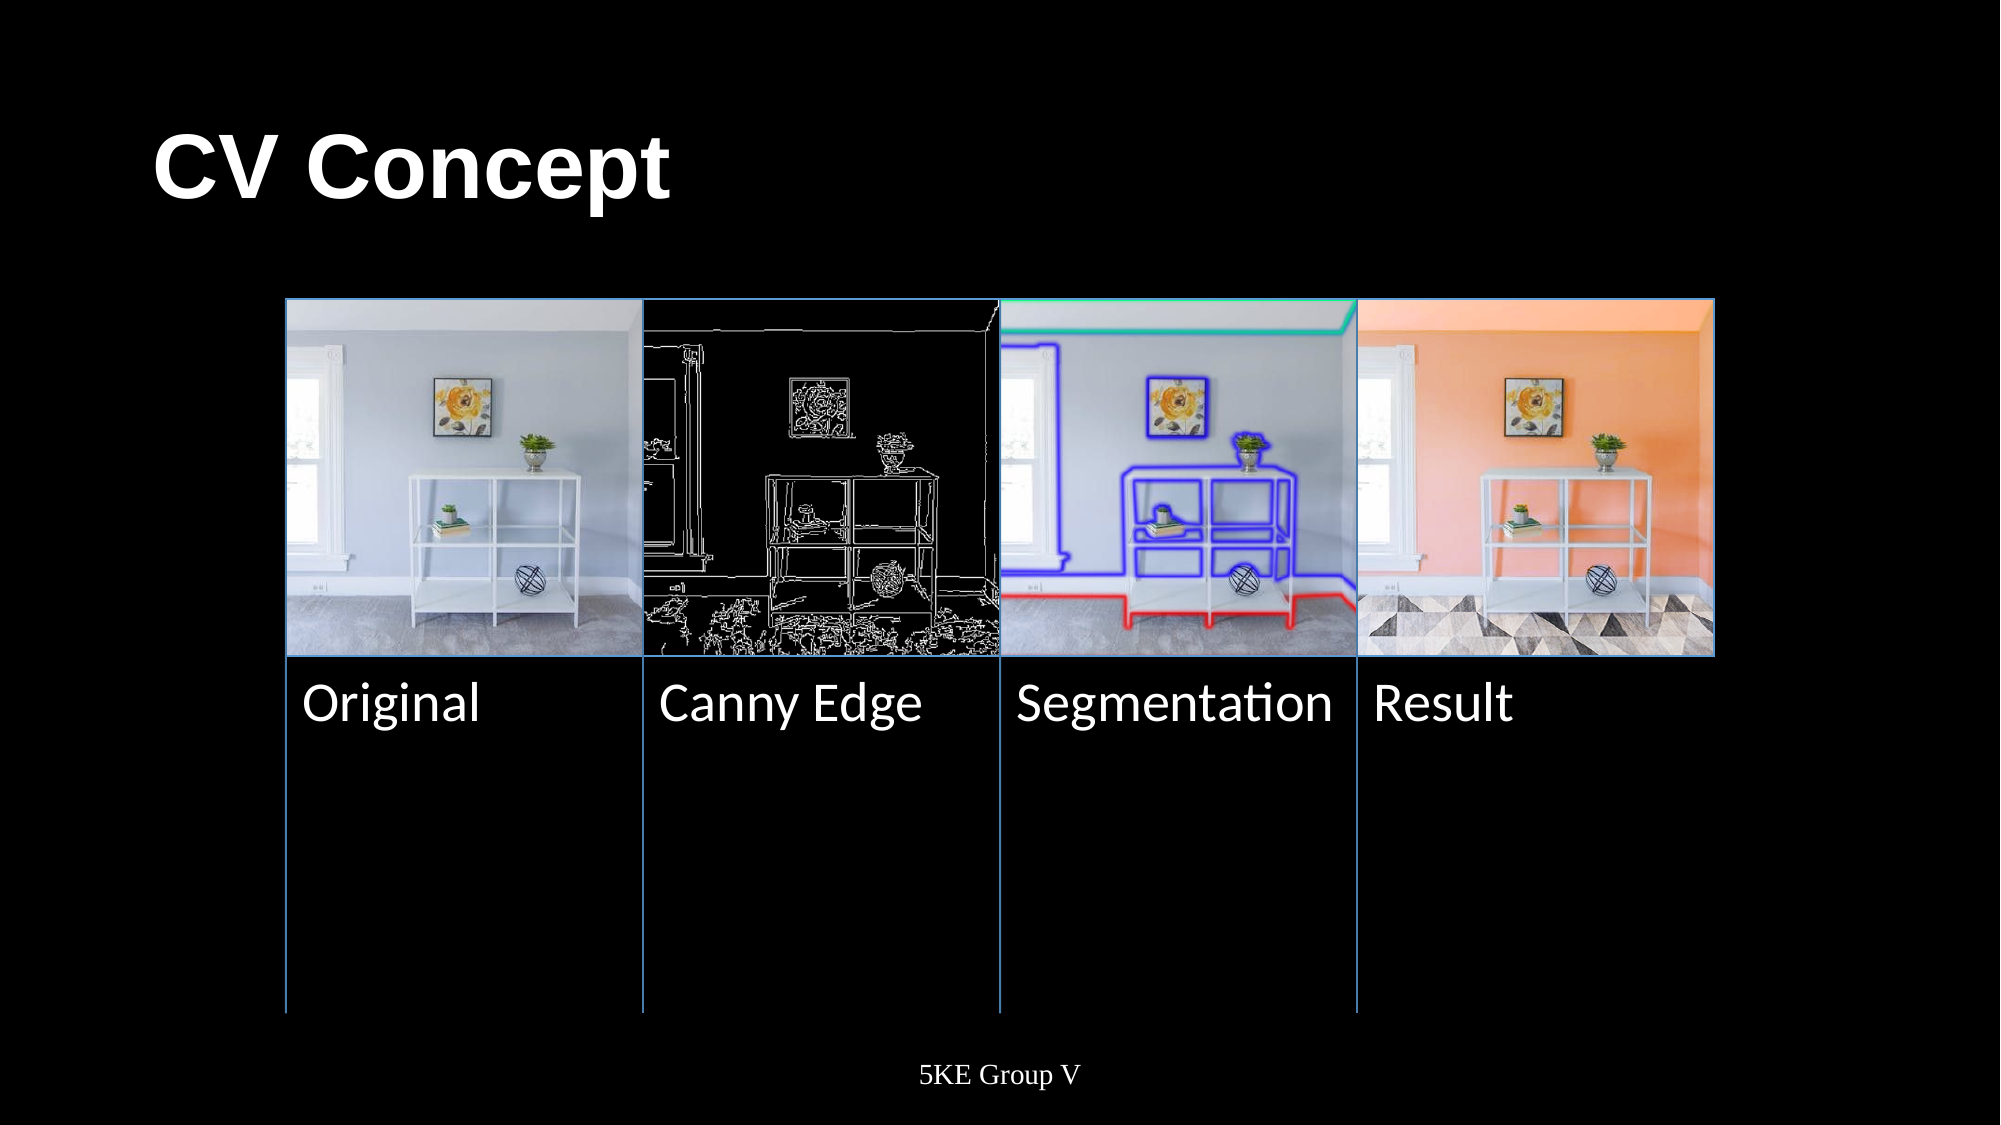

# CV Concept
Original
Canny Edge
Segmentation
Result
5KE Group V